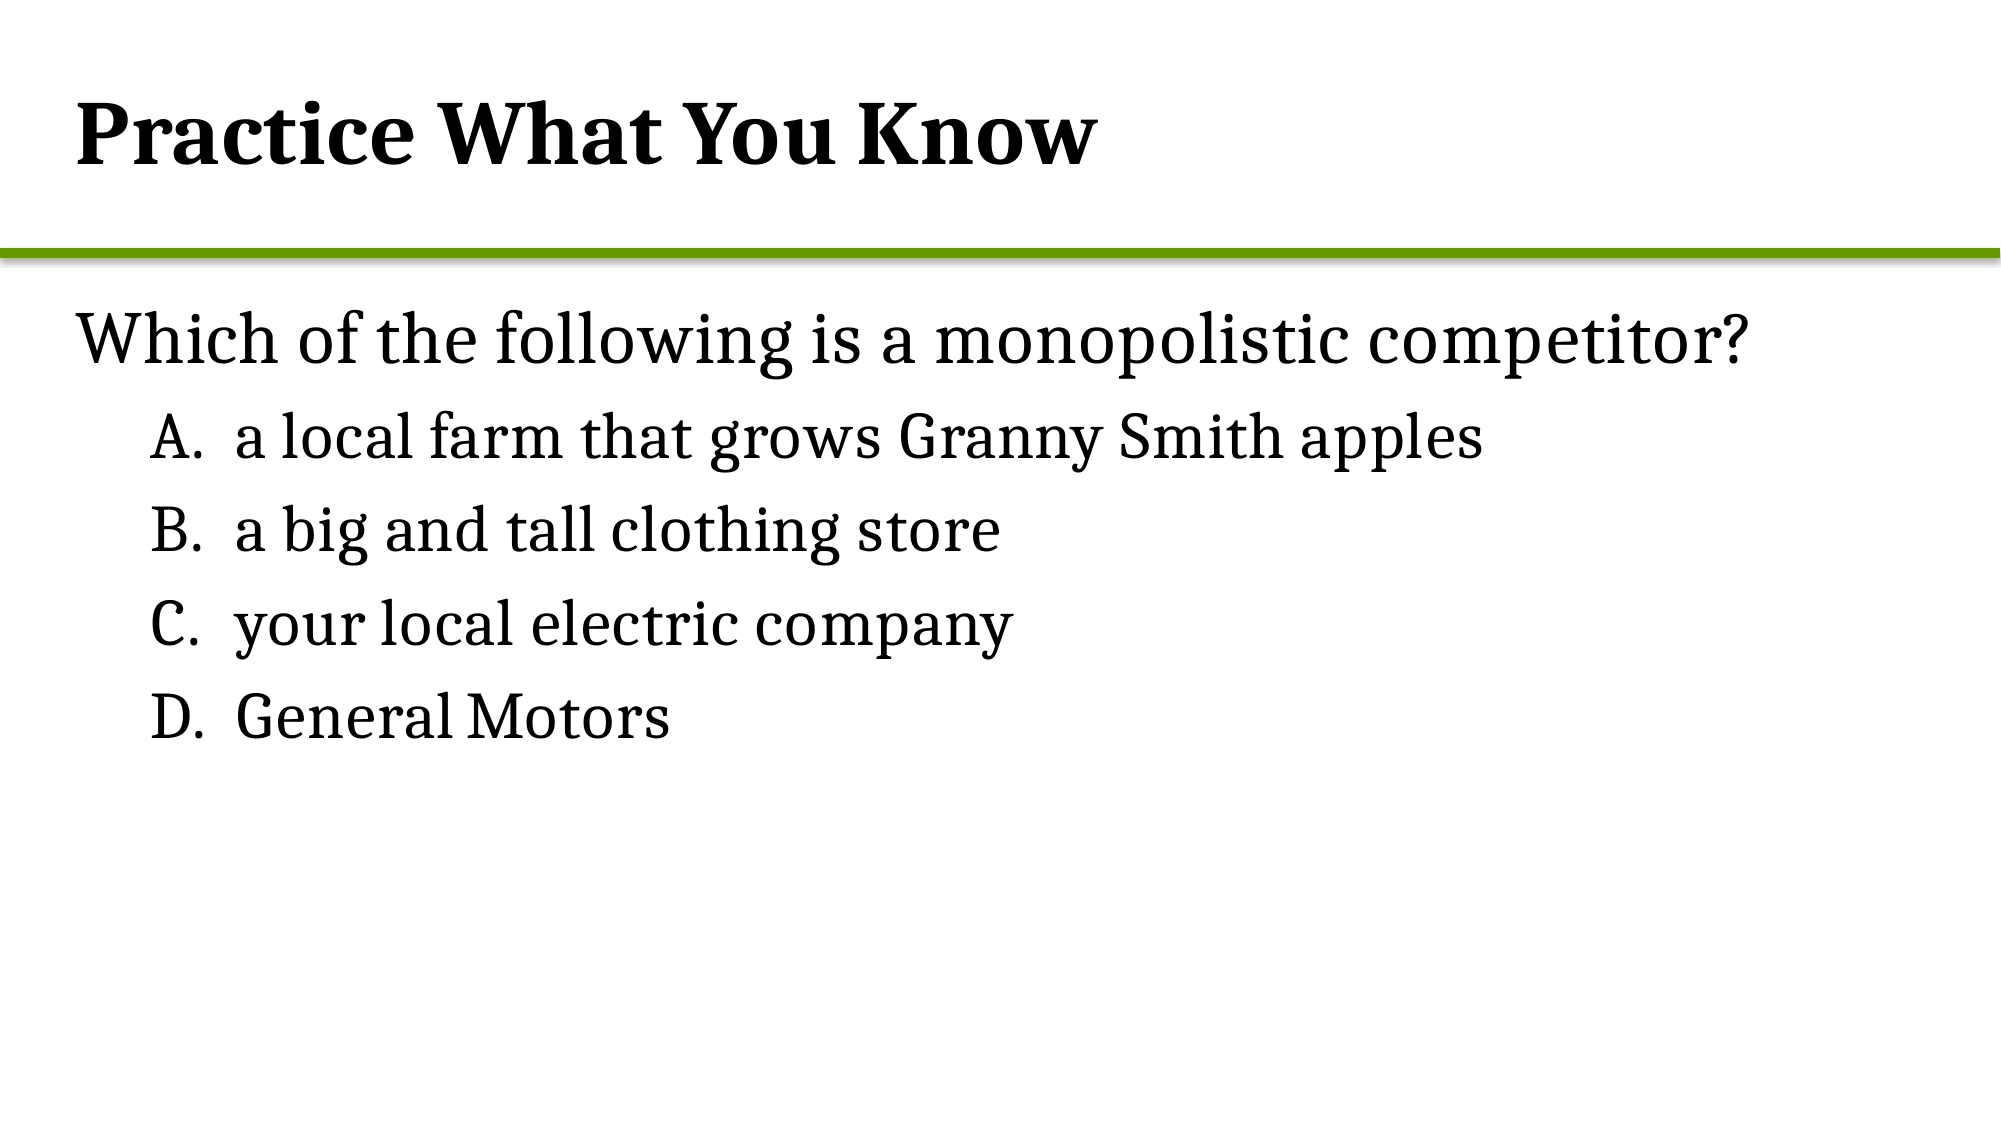

Practice What You Know
Which of the following is a monopolistic competitor?
a local farm that grows Granny Smith apples
a big and tall clothing store
your local electric company
General Motors